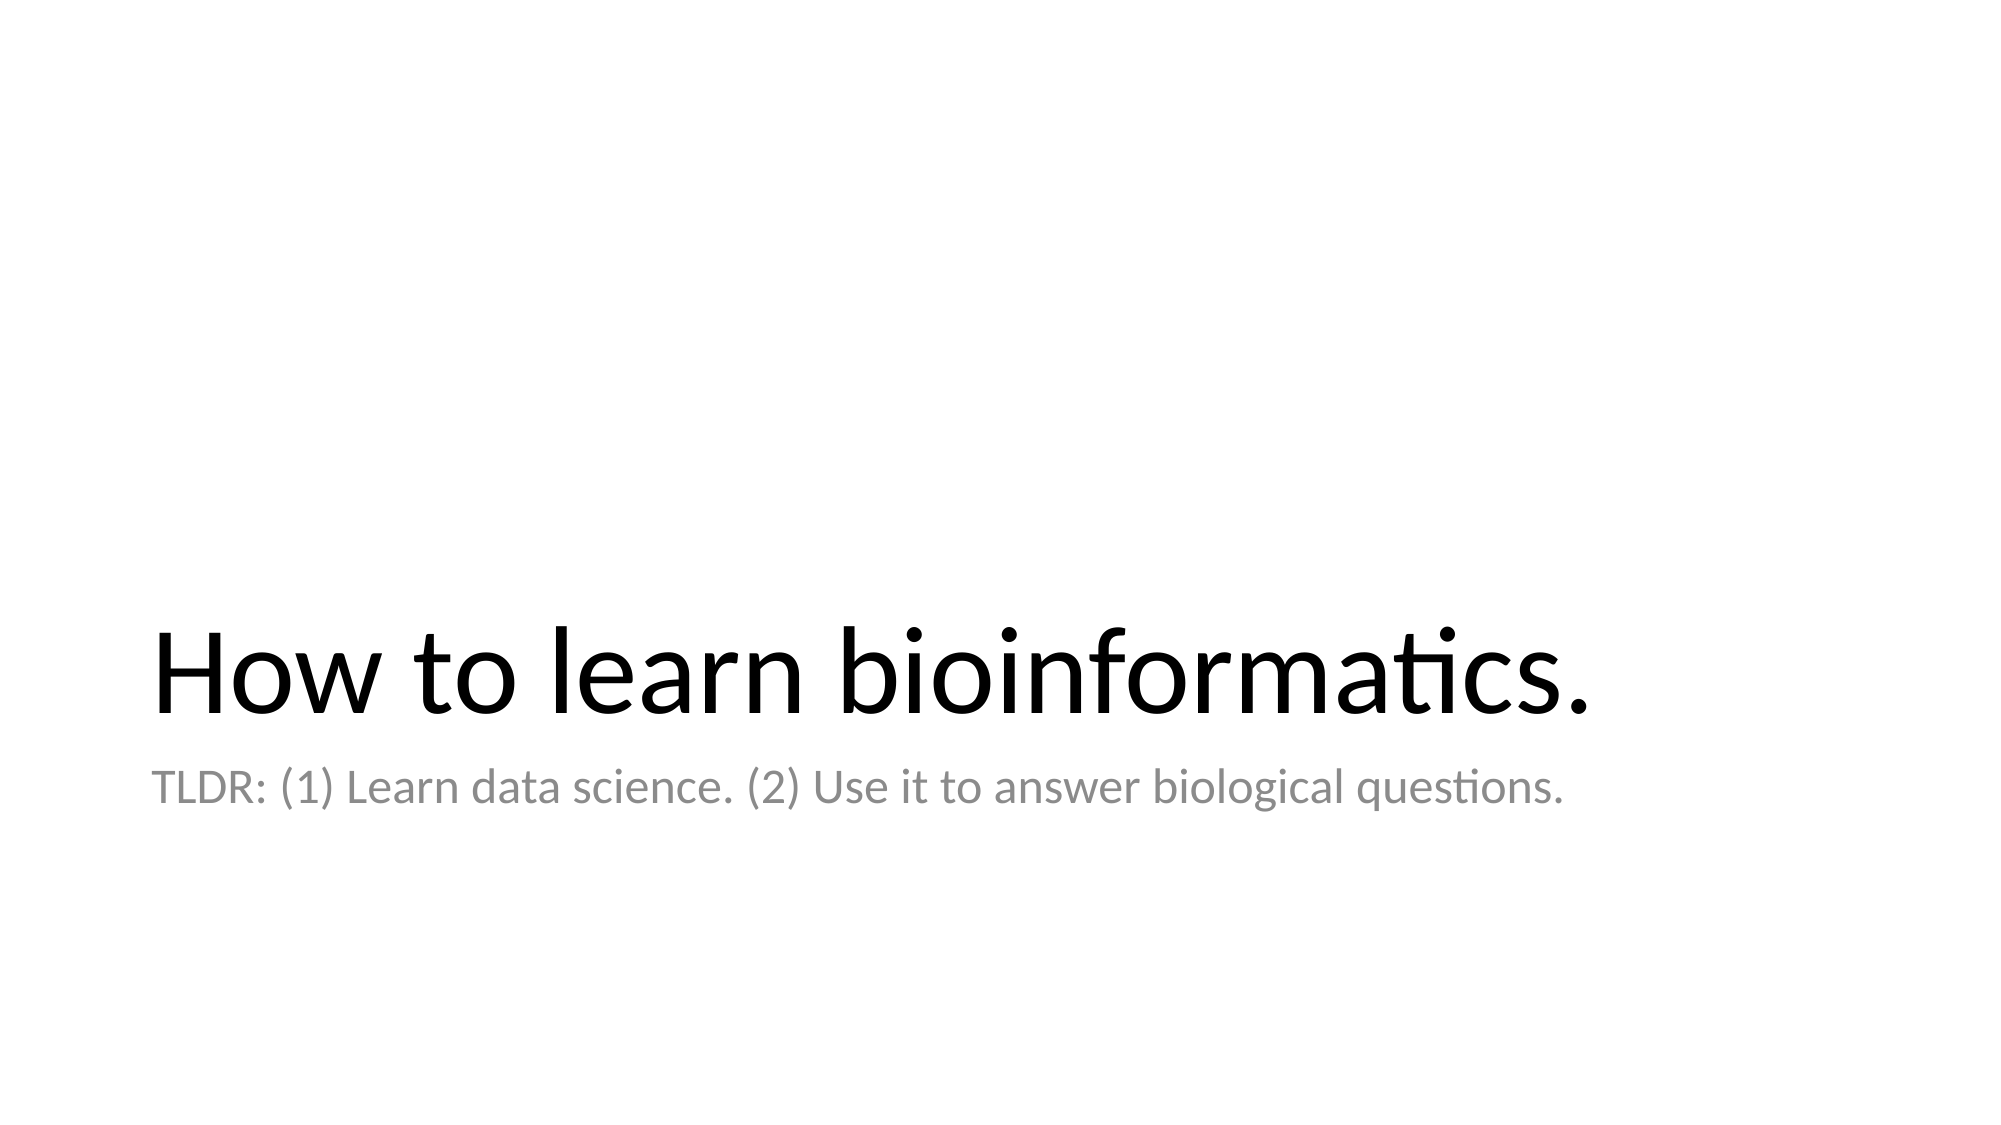

# How to learn bioinformatics.
TLDR: (1) Learn data science. (2) Use it to answer biological questions.